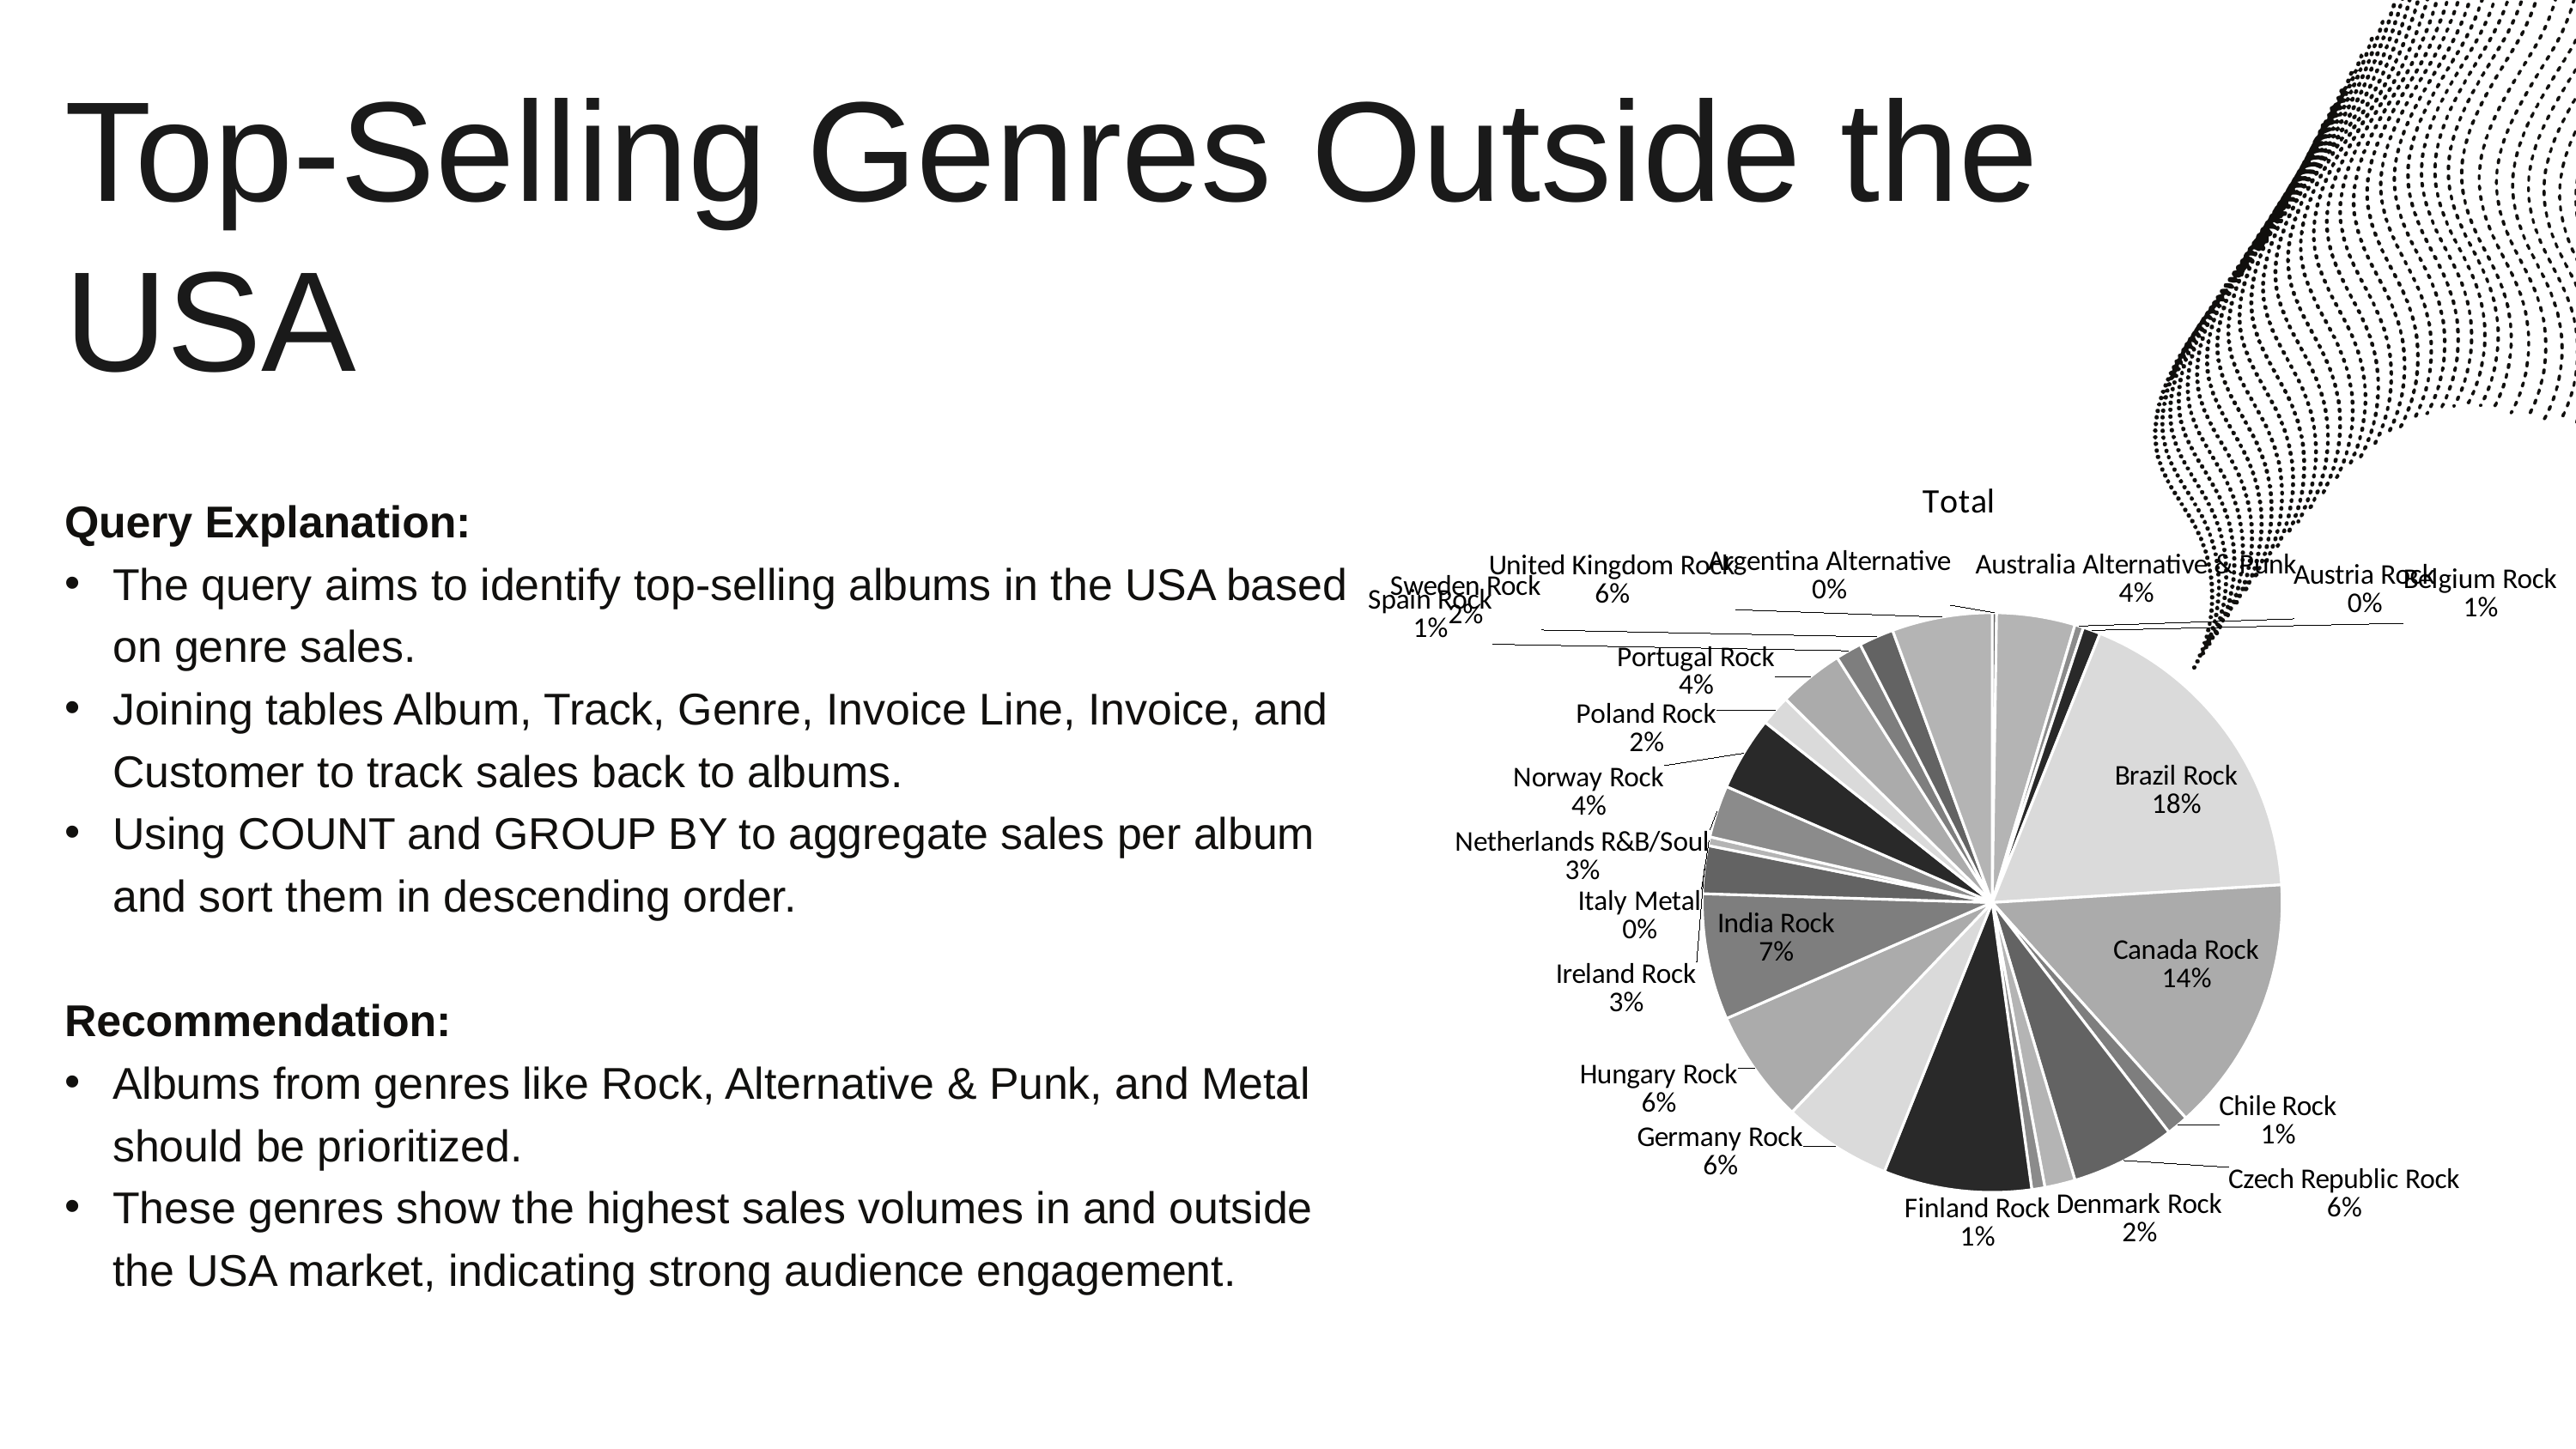

Top-Selling Genres Outside the USA

### Chart: Total

| Category | Total |
|---|---|
| Alternative | 1.0 |
| Alternative & Punk | 18.0 |
| Rock | 2.0 |
| Rock | 4.0 |
| Rock | 74.0 |
| Rock | 59.0 |
| Rock | 5.0 |
| Rock | 24.0 |
| Rock | 7.0 |
| Rock | 3.0 |
| Rock | 34.0 |
| Rock | 25.0 |
| Rock | 26.0 |
| Rock | 29.0 |
| Rock | 11.0 |
| Metal | 2.0 |
| R&B/Soul | 12.0 |
| Rock | 17.0 |
| Rock | 7.0 |
| Rock | 15.0 |
| Rock | 6.0 |
| Rock | 8.0 |
| Rock | 23.0 |
Query Explanation:
The query aims to identify top-selling albums in the USA based on genre sales.
Joining tables Album, Track, Genre, Invoice Line, Invoice, and Customer to track sales back to albums.
Using COUNT and GROUP BY to aggregate sales per album and sort them in descending order.

Recommendation:
Albums from genres like Rock, Alternative & Punk, and Metal should be prioritized.
These genres show the highest sales volumes in and outside the USA market, indicating strong audience engagement.